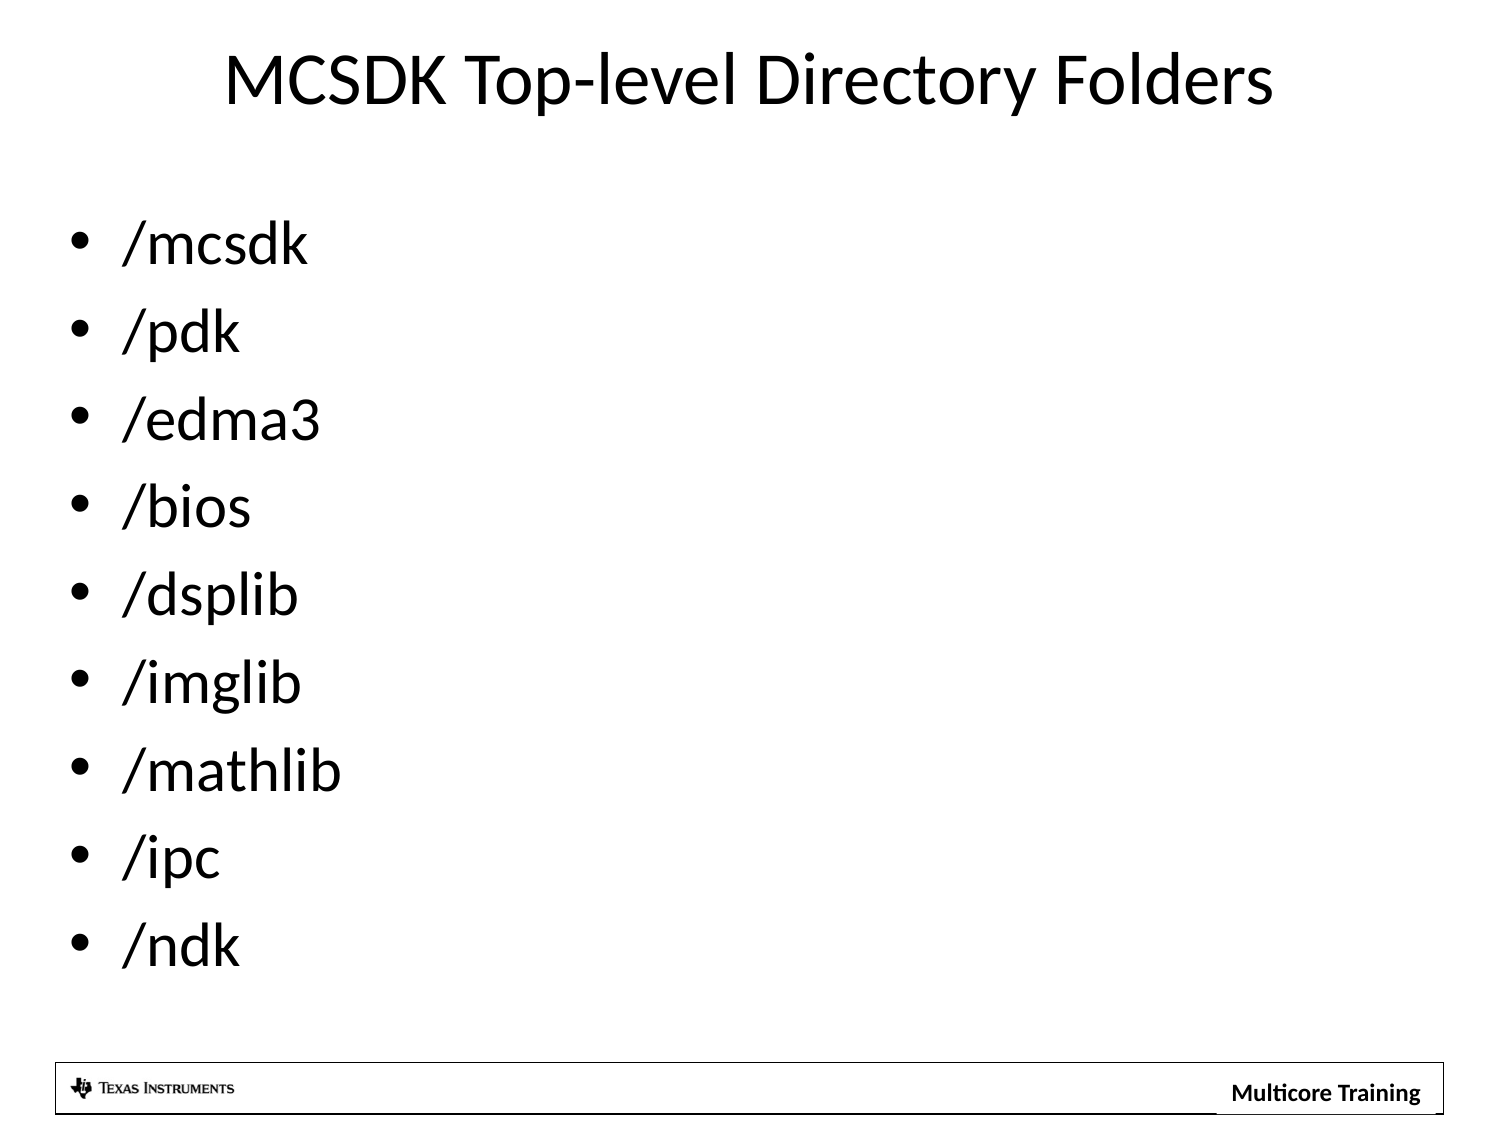

# MCSDK Top-level Directory Folders
/mcsdk
/pdk
/edma3
/bios
/dsplib
/imglib
/mathlib
/ipc
/ndk